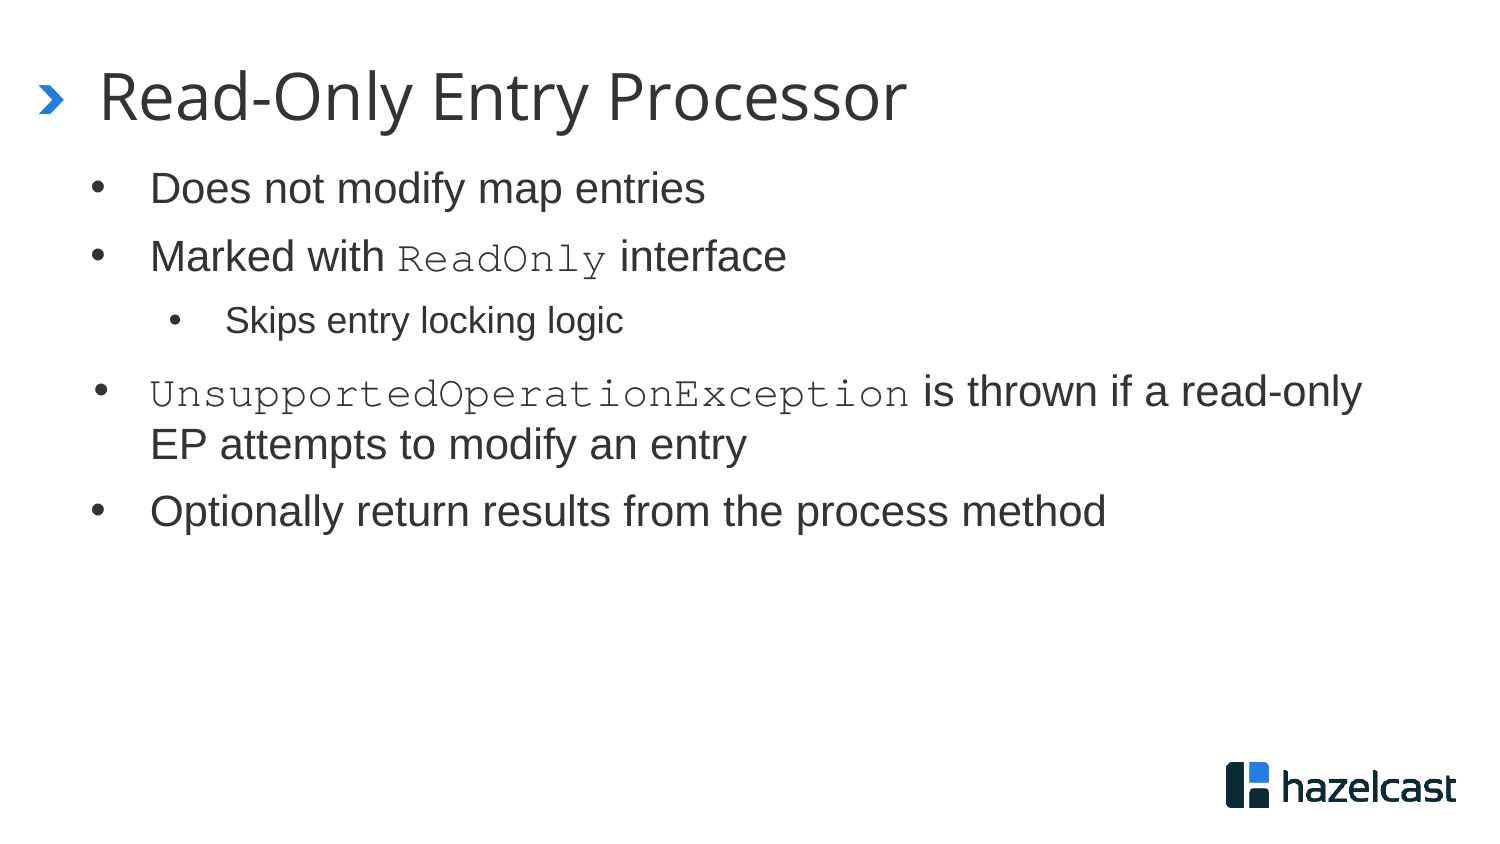

# Read-Only Entry Processor
Does not modify map entries
Marked with ReadOnly interface
Skips entry locking logic
UnsupportedOperationException is thrown if a read-only EP attempts to modify an entry
Optionally return results from the process method